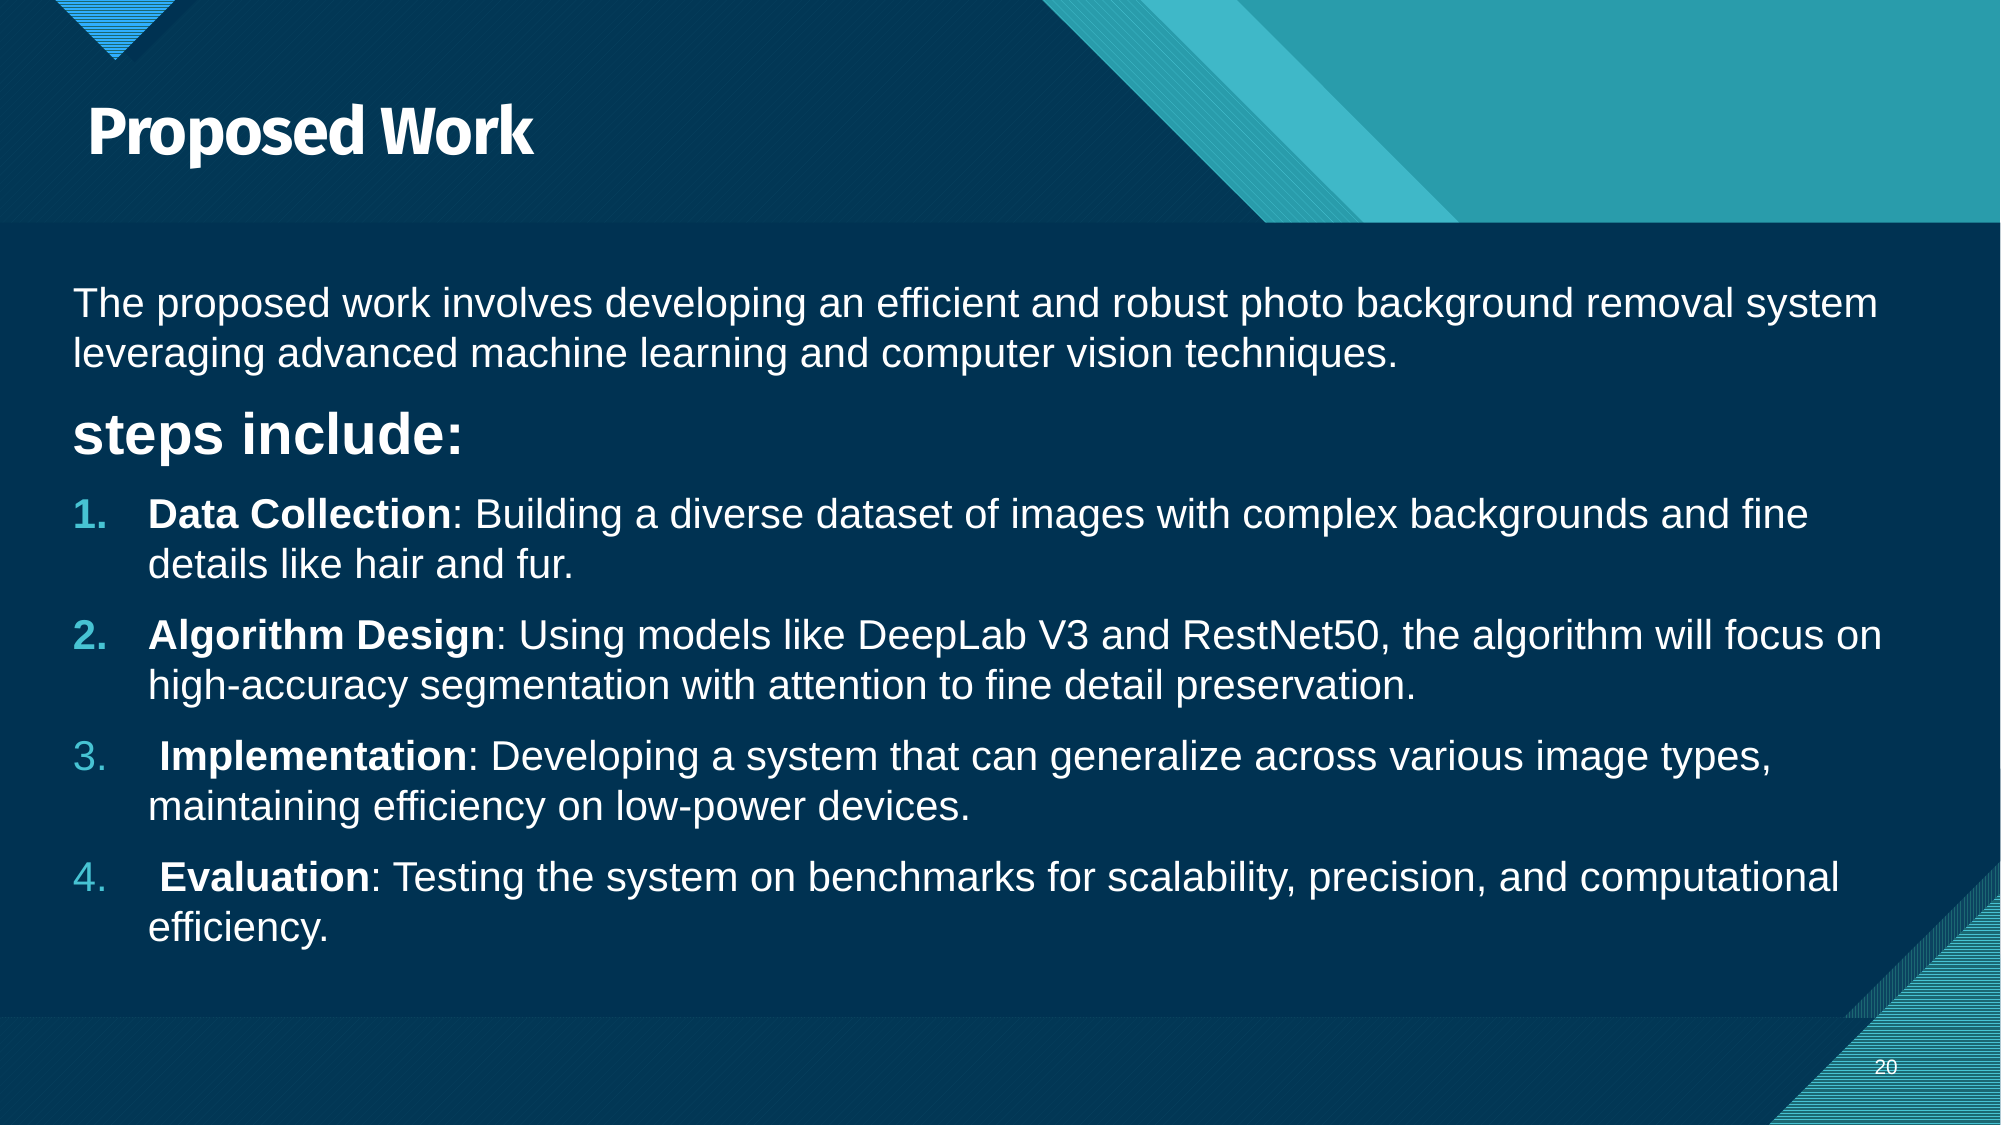

# Proposed Work
The proposed work involves developing an efficient and robust photo background removal system leveraging advanced machine learning and computer vision techniques.
steps include:
Data Collection: Building a diverse dataset of images with complex backgrounds and fine details like hair and fur.
Algorithm Design: Using models like DeepLab V3 and RestNet50, the algorithm will focus on high-accuracy segmentation with attention to fine detail preservation.
 Implementation: Developing a system that can generalize across various image types, maintaining efficiency on low-power devices.
 Evaluation: Testing the system on benchmarks for scalability, precision, and computational efficiency.
20